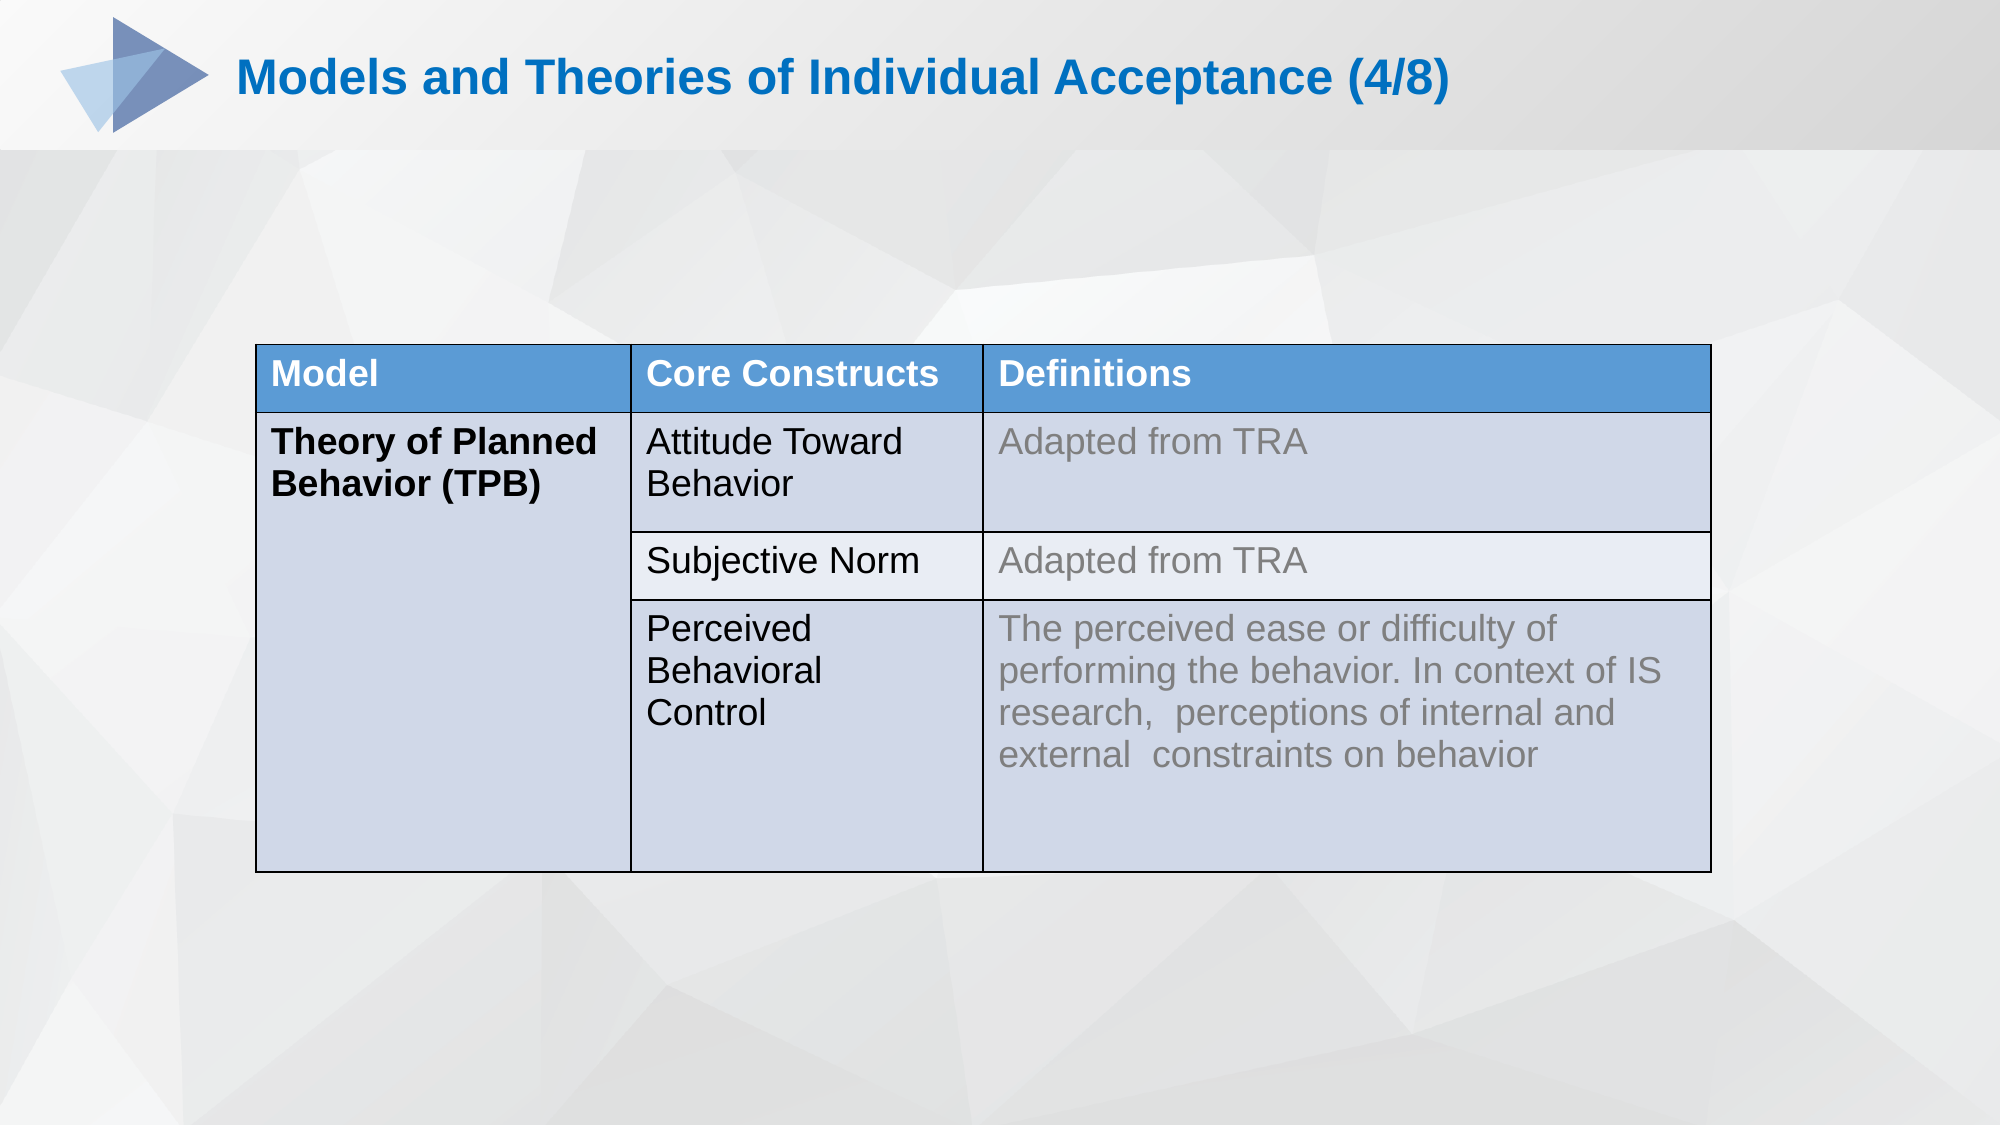

# Models and Theories of Individual Acceptance (4/8)

Models and Theories of Individual Acceptance (4/8)
| Model | Core Constructs | Definitions |
| --- | --- | --- |
| Theory of Planned Behavior (TPB) | Attitude Toward Behavior | Adapted from TRA |
|  | Subjective Norm | Adapted from TRA |
|  | Perceived Behavioral Control | The perceived ease or difficulty of performing the behavior. In context of IS research, perceptions of internal and external constraints on behavior |